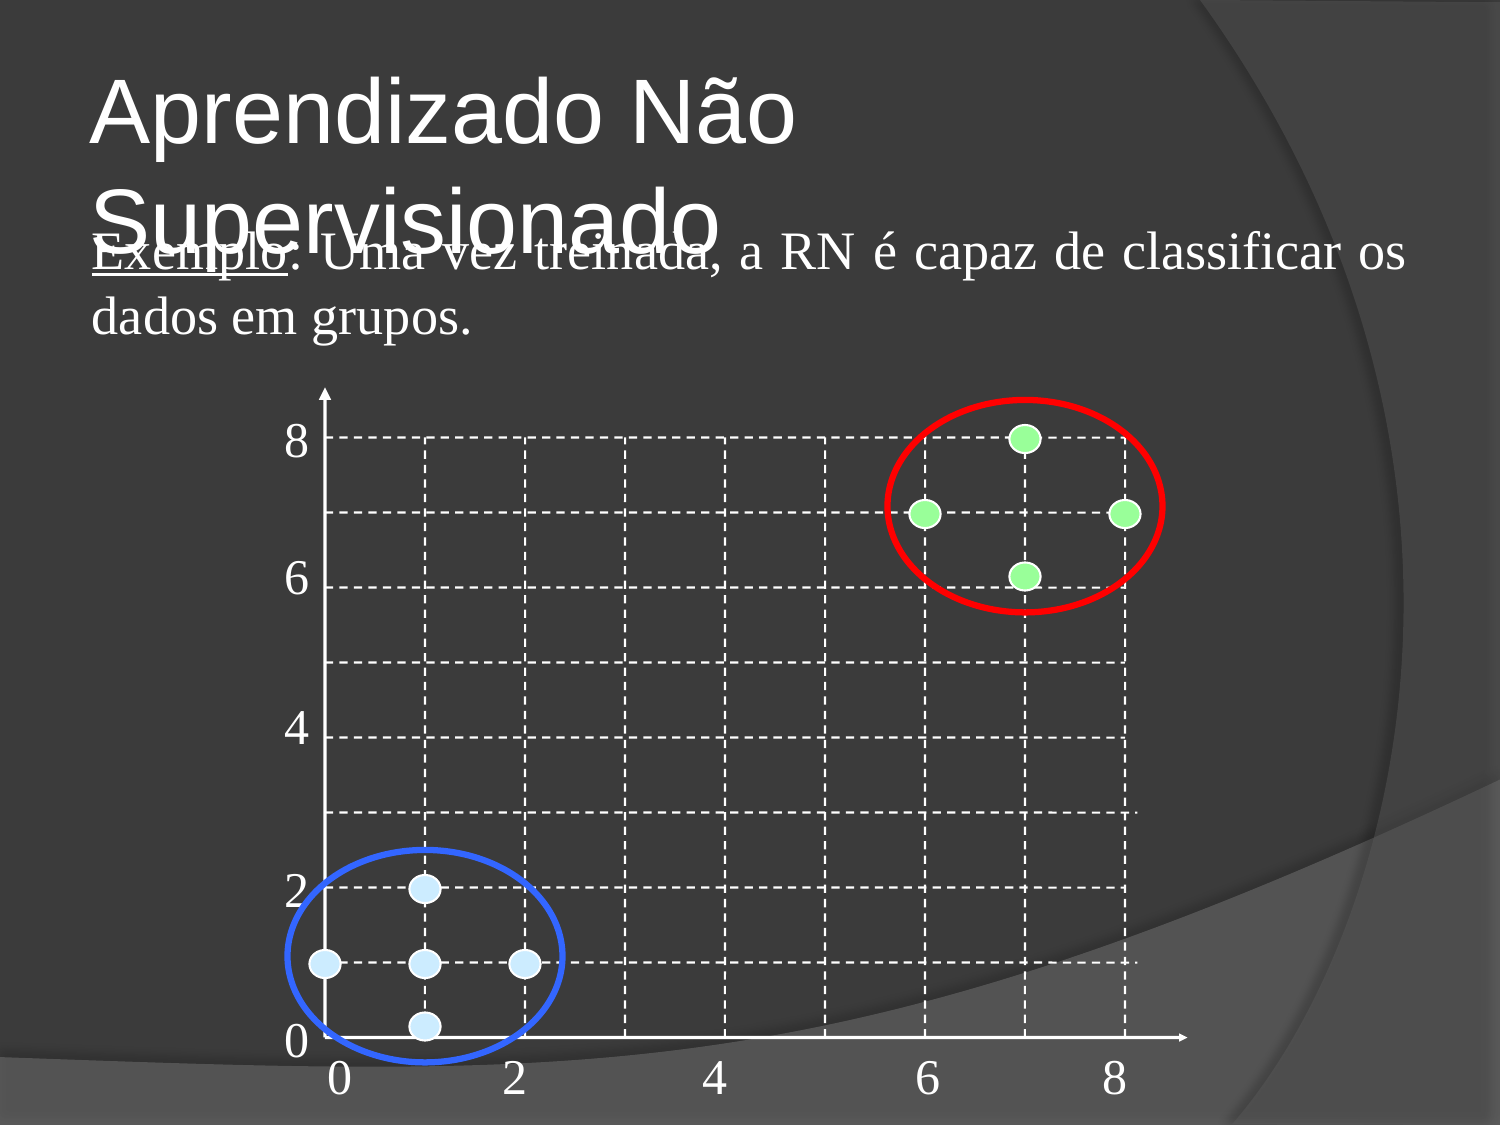

Aprendizado Não Supervisionado
Exemplo: Uma vez treinada, a RN é capaz de classificar os dados em grupos.

8

6

4

2

0

0

2
4
6
8